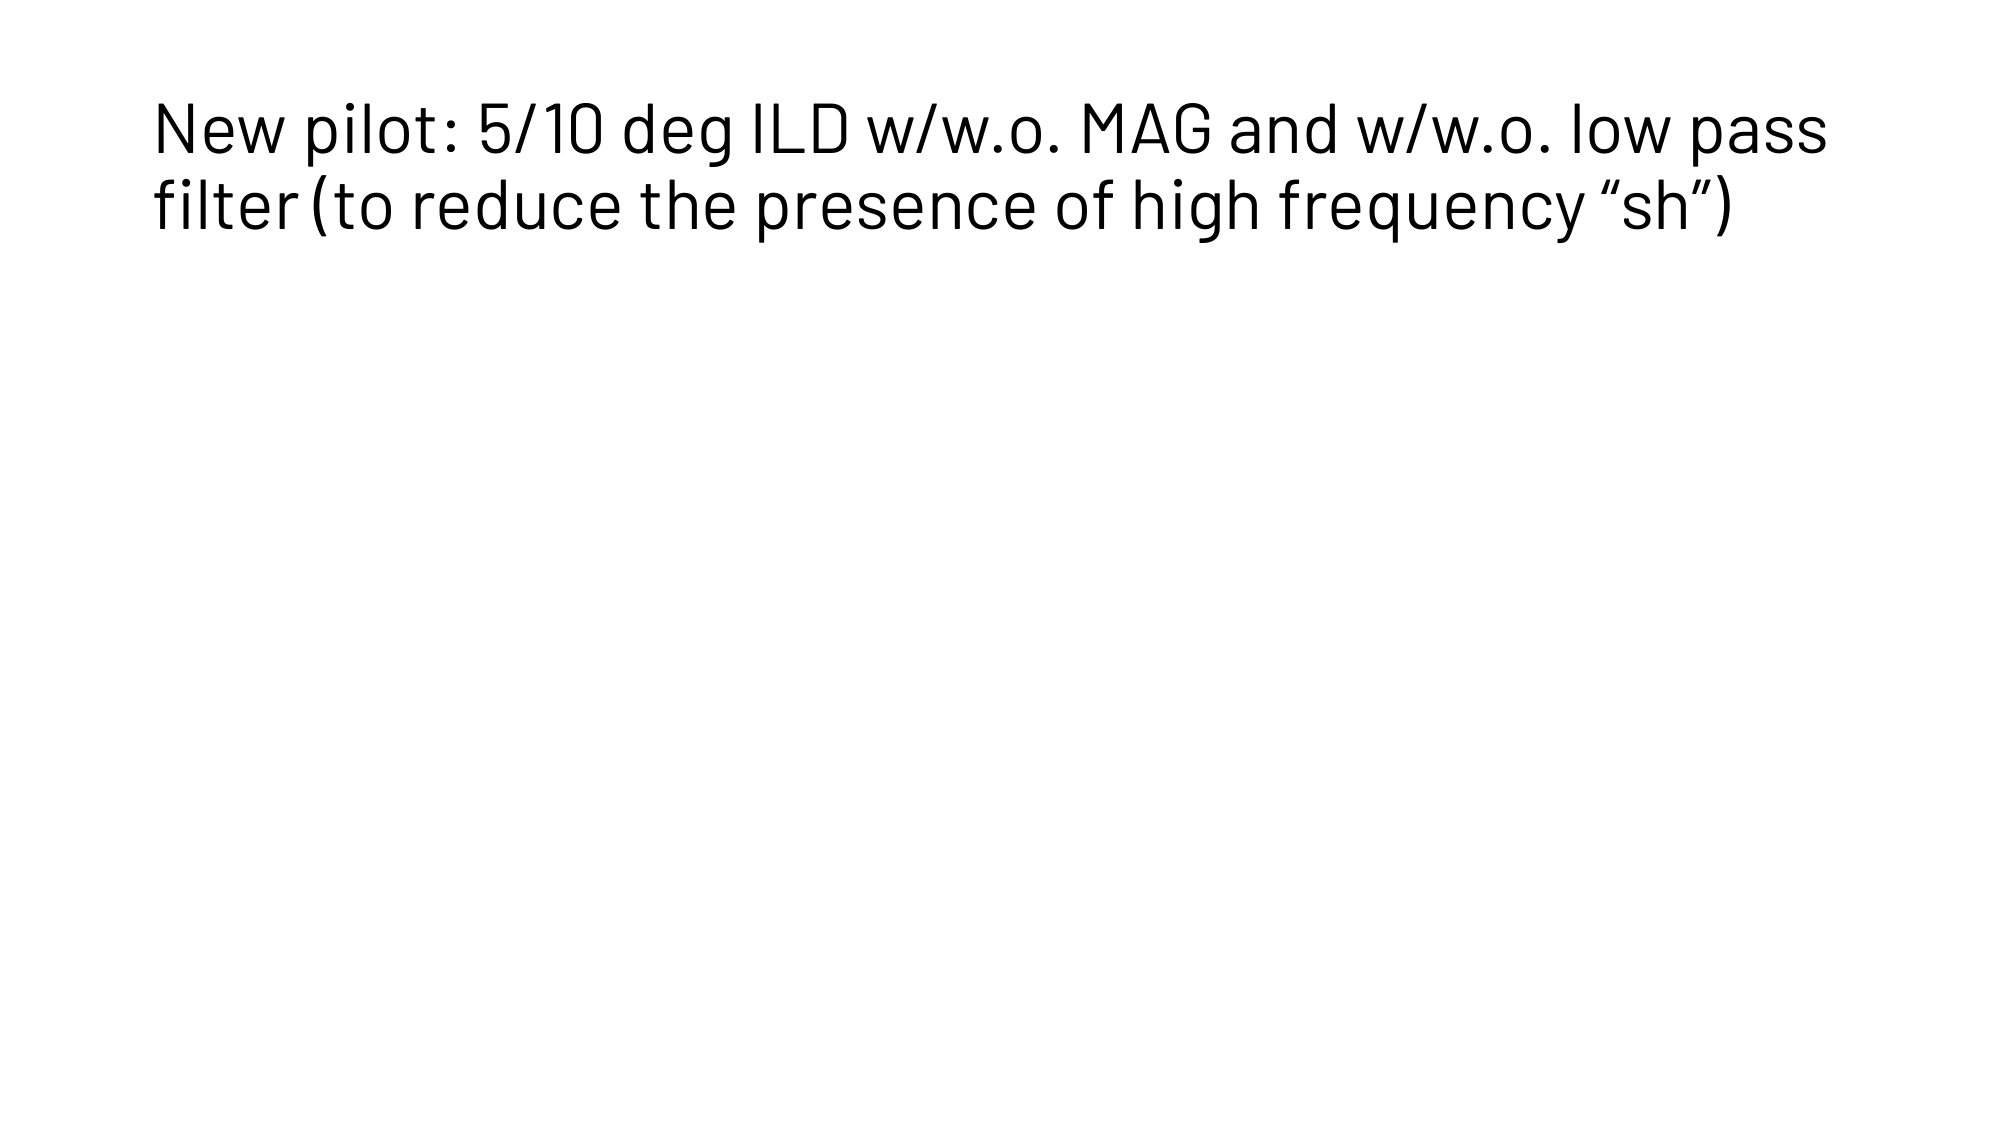

# New pilot: 5/10 deg ILD w/w.o. MAG and w/w.o. low pass filter (to reduce the presence of high frequency “sh”)